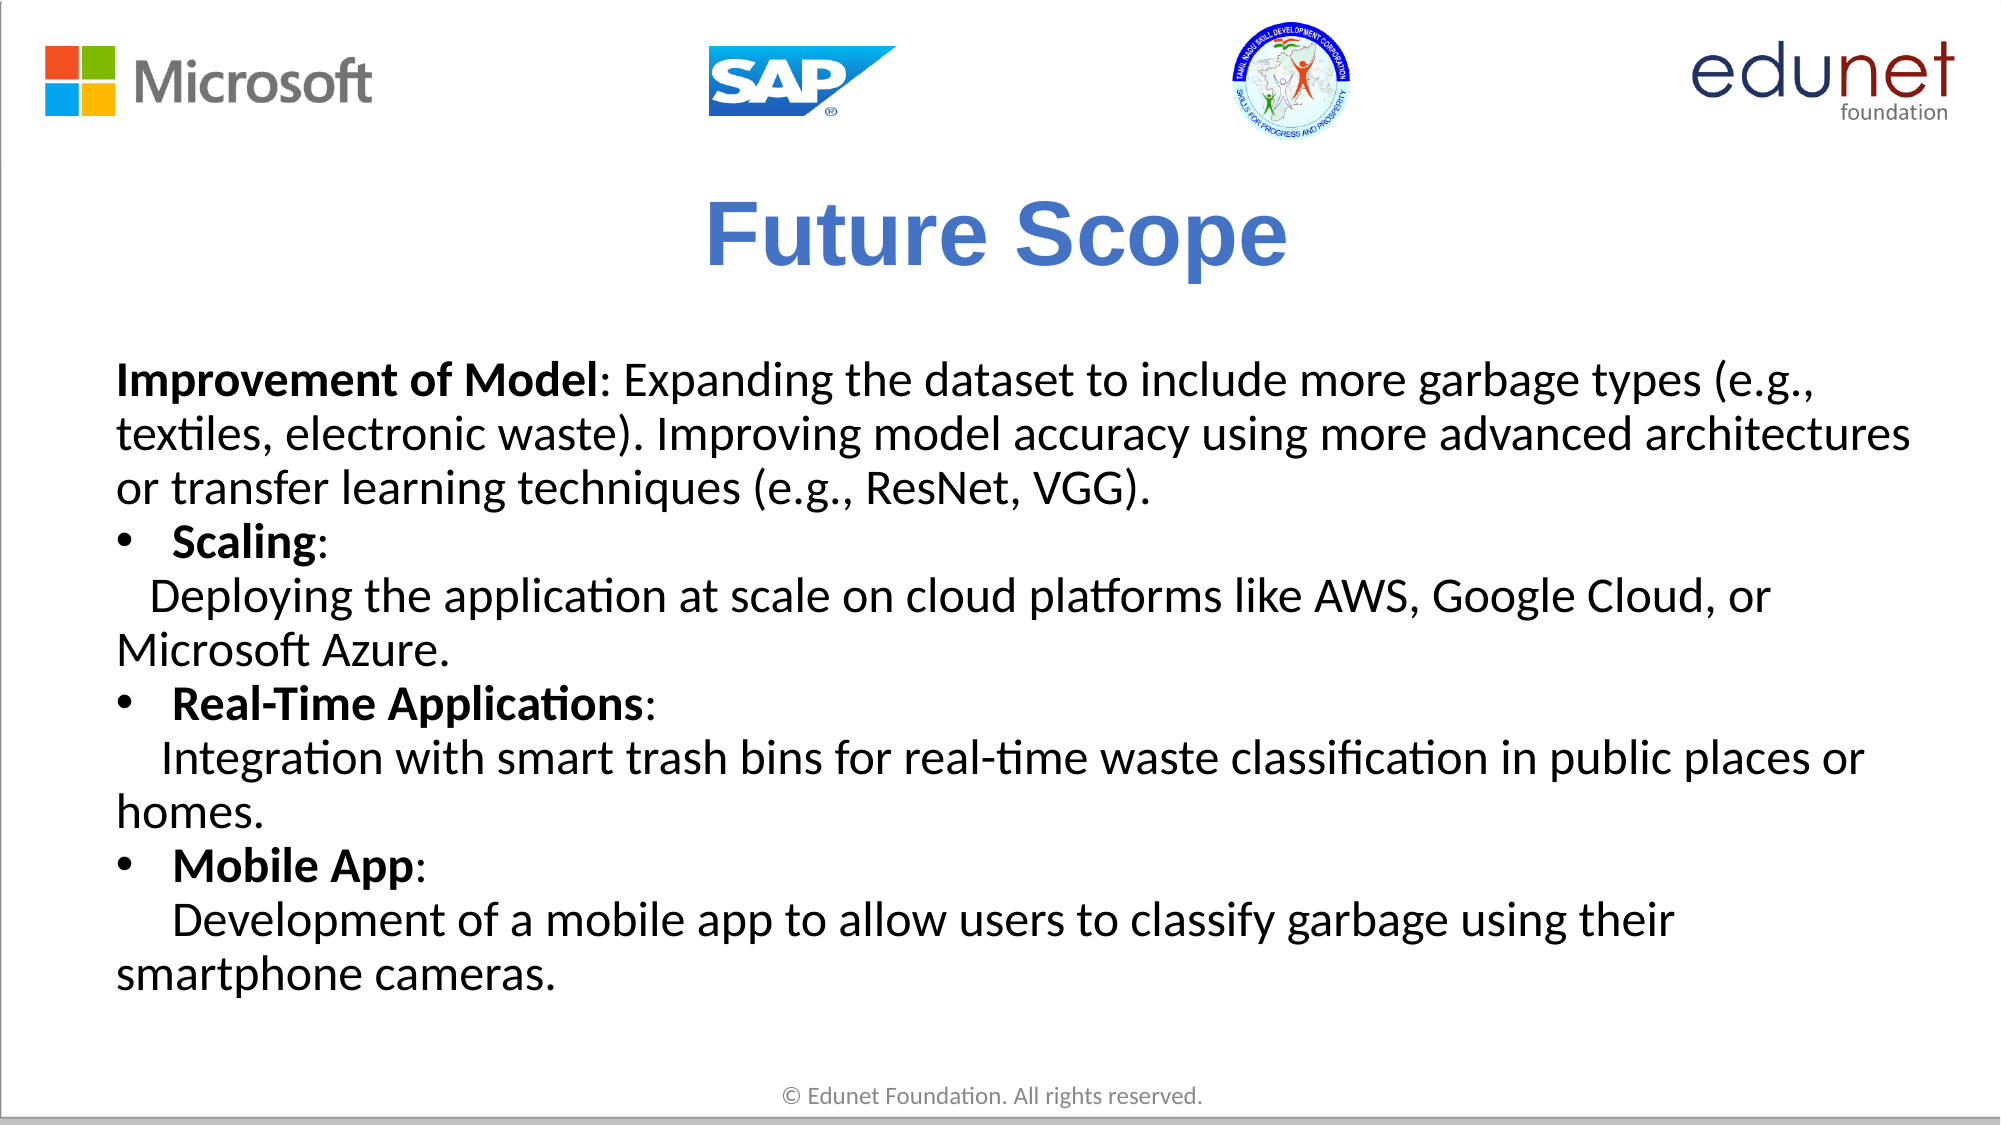

# Future Scope
Improvement of Model: Expanding the dataset to include more garbage types (e.g., textiles, electronic waste). Improving model accuracy using more advanced architectures or transfer learning techniques (e.g., ResNet, VGG).
Scaling:
   Deploying the application at scale on cloud platforms like AWS, Google Cloud, or Microsoft Azure.
Real-Time Applications:
    Integration with smart trash bins for real-time waste classification in public places or homes.
Mobile App:
     Development of a mobile app to allow users to classify garbage using their smartphone cameras.
© Edunet Foundation. All rights reserved.